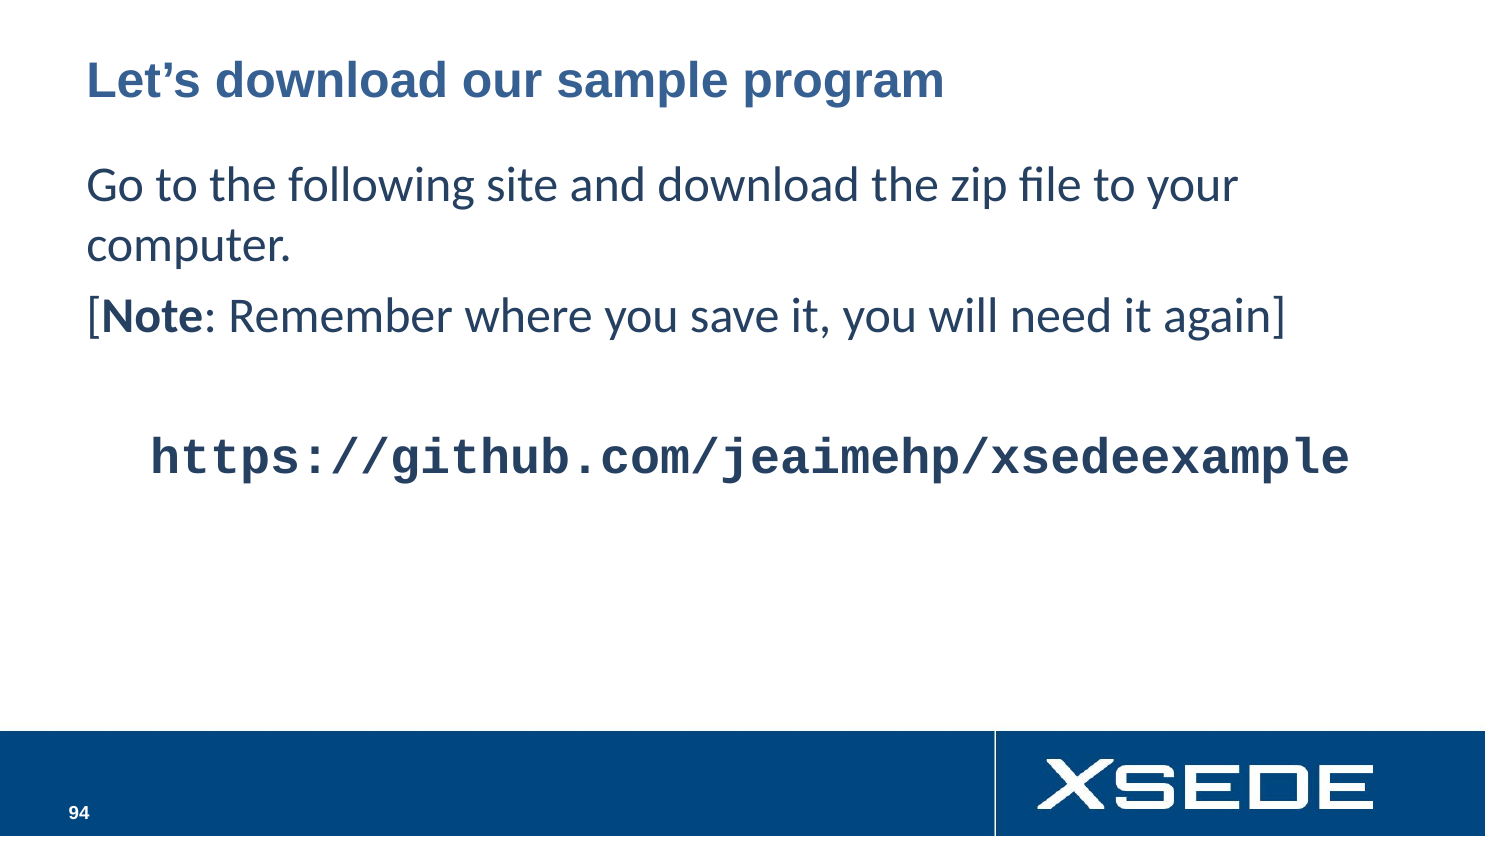

# Let’s download our sample program
Go to the following site and download the zip file to your computer.
[Note: Remember where you save it, you will need it again]

https://github.com/jeaimehp/xsedeexample
94